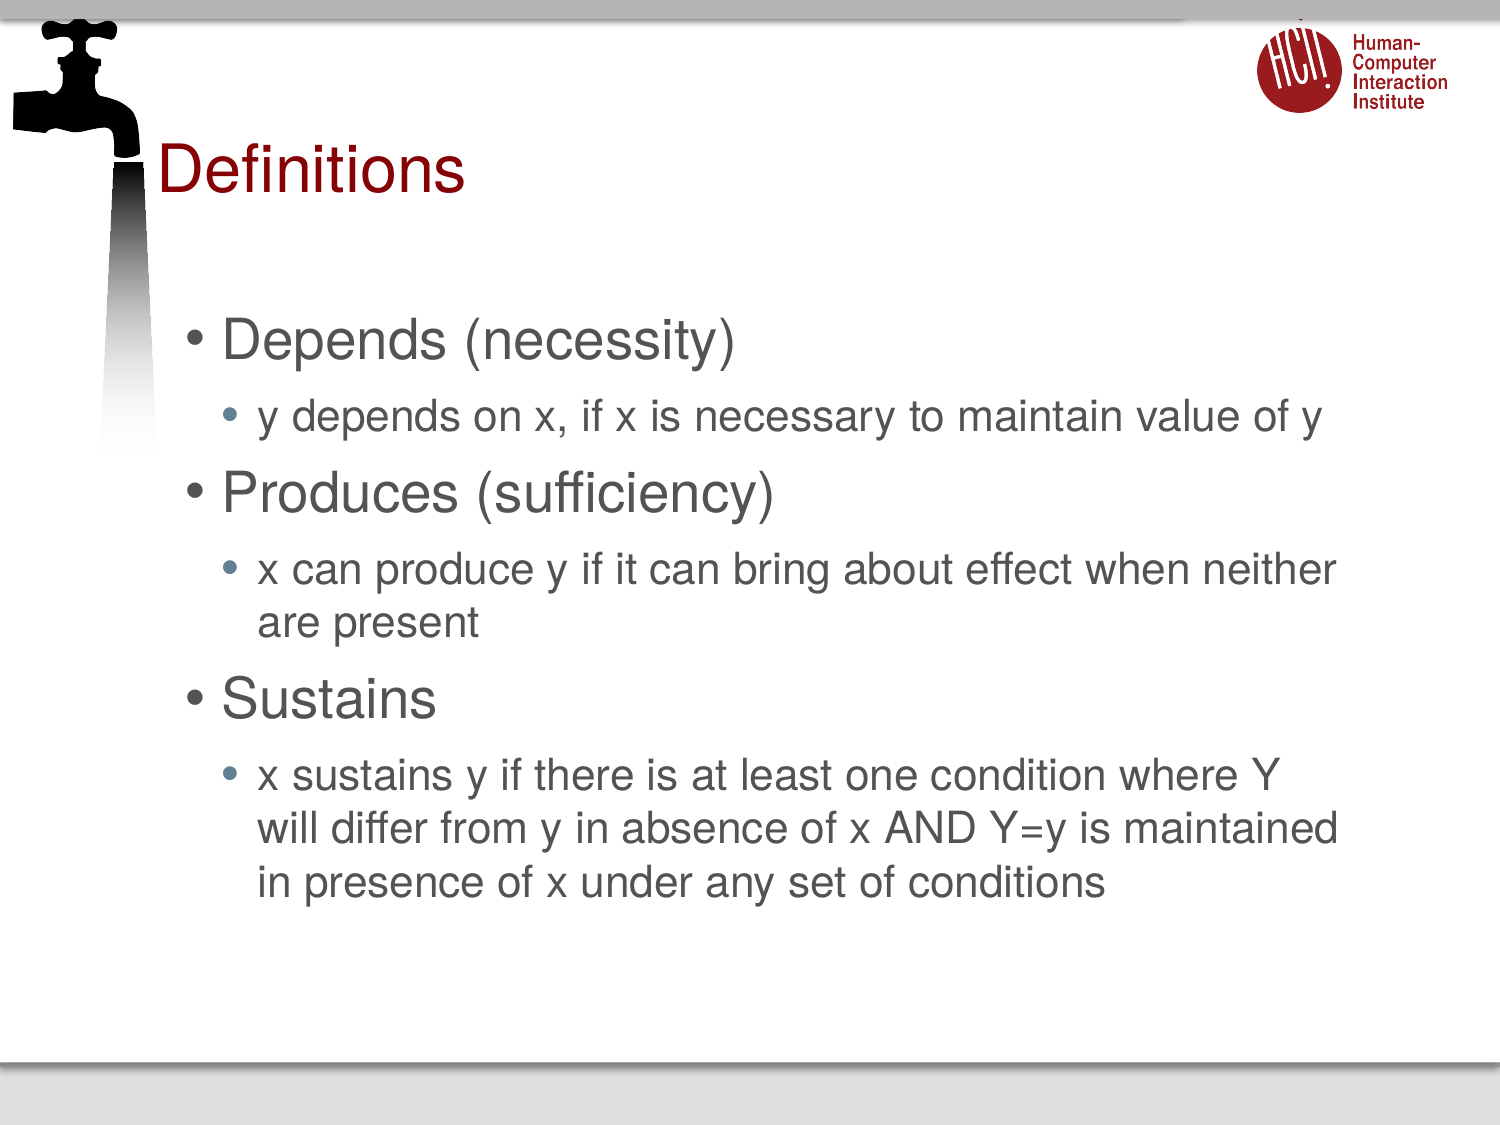

# Definitions
Depends (necessity)
y depends on x, if x is necessary to maintain value of y
Produces (sufficiency)
x can produce y if it can bring about effect when neither are present
Sustains
x sustains y if there is at least one condition where Y will differ from y in absence of x AND Y=y is maintained in presence of x under any set of conditions